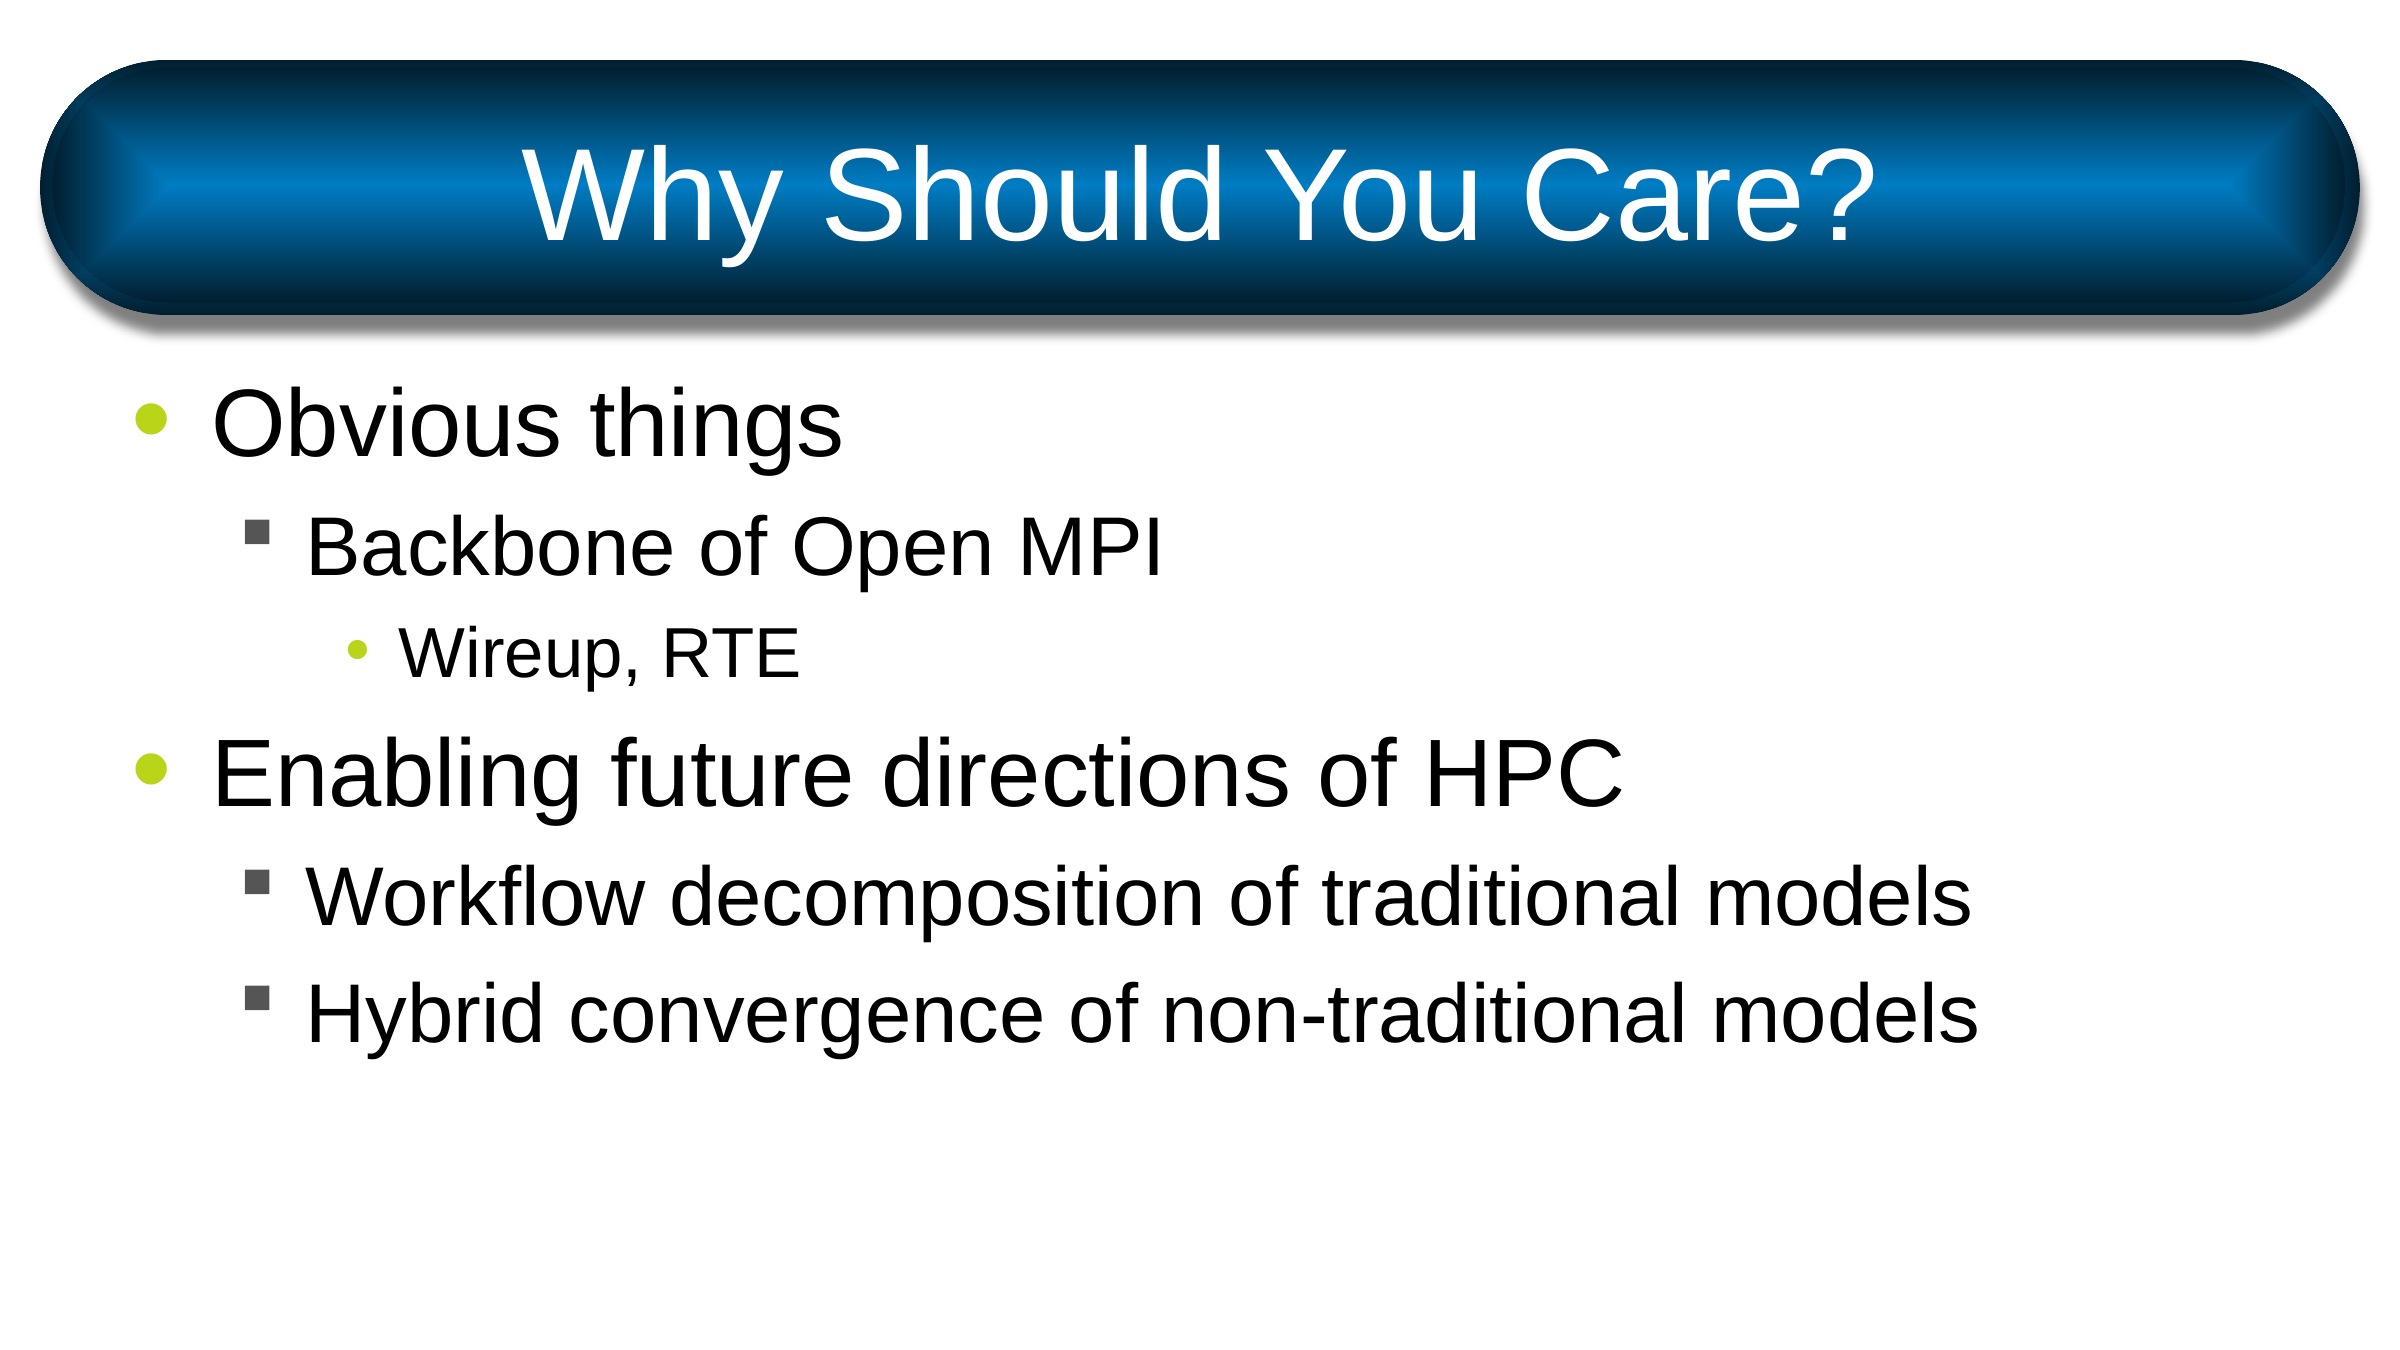

# Why Should You Care?
Obvious things
Backbone of Open MPI
Wireup, RTE
Enabling future directions of HPC
Workflow decomposition of traditional models
Hybrid convergence of non-traditional models